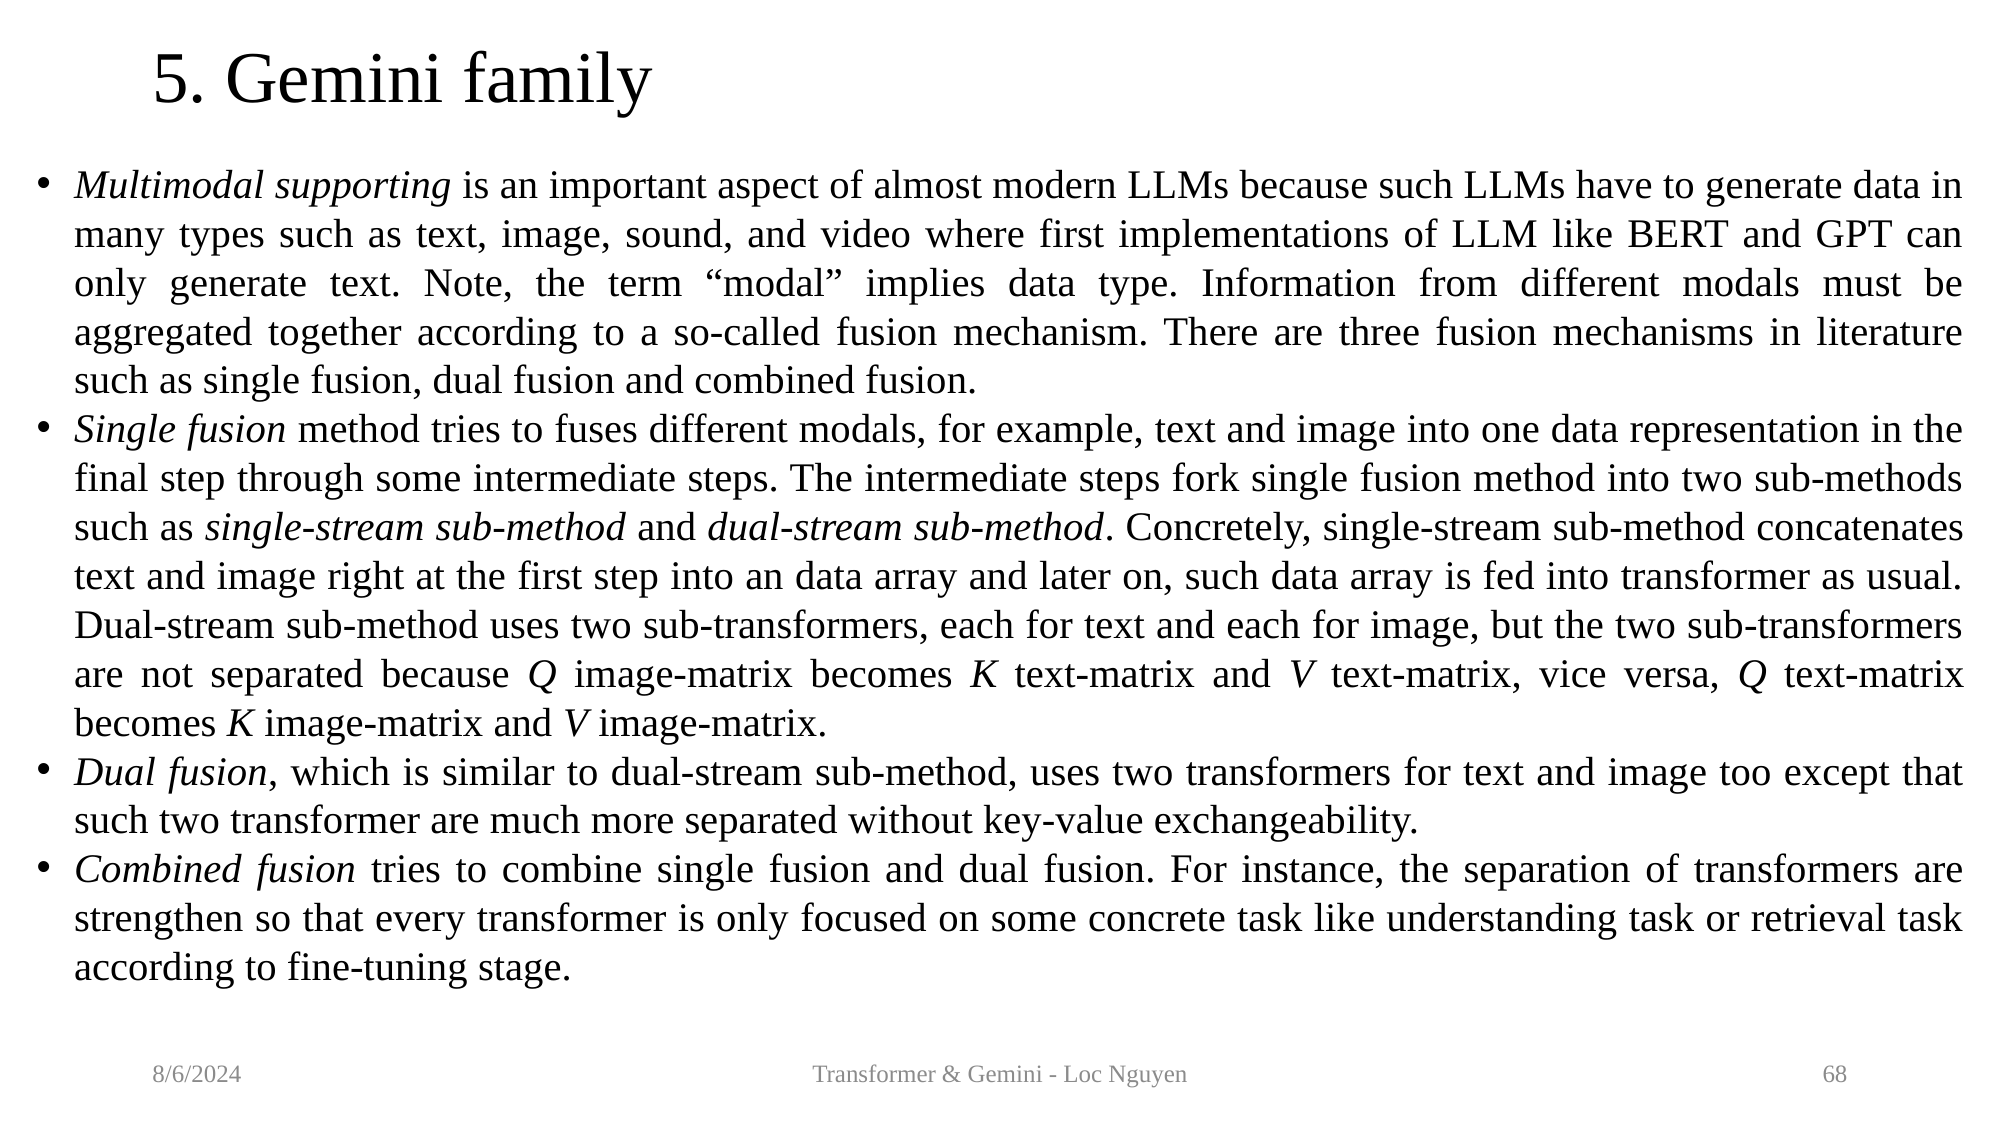

# 5. Gemini family
Multimodal supporting is an important aspect of almost modern LLMs because such LLMs have to generate data in many types such as text, image, sound, and video where first implementations of LLM like BERT and GPT can only generate text. Note, the term “modal” implies data type. Information from different modals must be aggregated together according to a so-called fusion mechanism. There are three fusion mechanisms in literature such as single fusion, dual fusion and combined fusion.
Single fusion method tries to fuses different modals, for example, text and image into one data representation in the final step through some intermediate steps. The intermediate steps fork single fusion method into two sub-methods such as single-stream sub-method and dual-stream sub-method. Concretely, single-stream sub-method concatenates text and image right at the first step into an data array and later on, such data array is fed into transformer as usual. Dual-stream sub-method uses two sub-transformers, each for text and each for image, but the two sub-transformers are not separated because Q image-matrix becomes K text-matrix and V text-matrix, vice versa, Q text-matrix becomes K image-matrix and V image-matrix.
Dual fusion, which is similar to dual-stream sub-method, uses two transformers for text and image too except that such two transformer are much more separated without key-value exchangeability.
Combined fusion tries to combine single fusion and dual fusion. For instance, the separation of transformers are strengthen so that every transformer is only focused on some concrete task like understanding task or retrieval task according to fine-tuning stage.

8/6/2024
Transformer & Gemini - Loc Nguyen
68